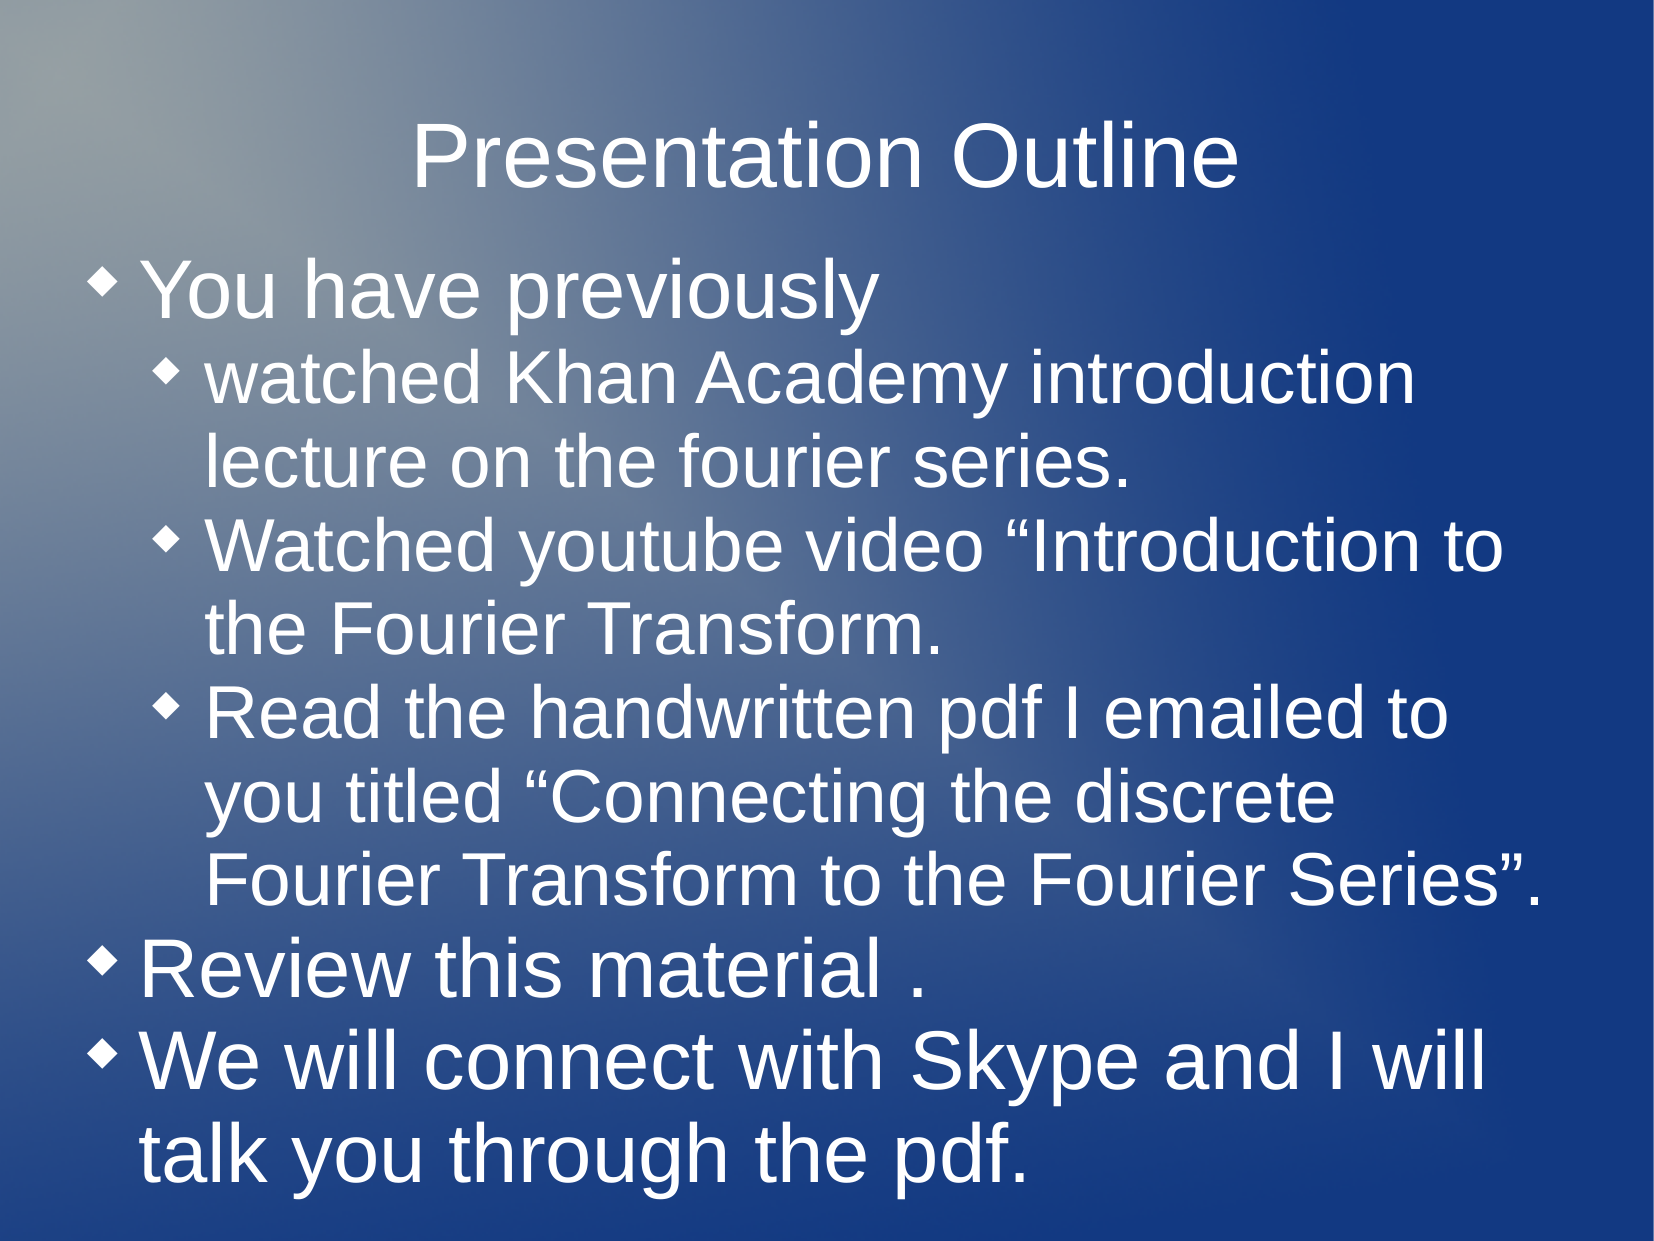

Presentation Outline
You have previously
watched Khan Academy introduction lecture on the fourier series.
Watched youtube video “Introduction to the Fourier Transform.
Read the handwritten pdf I emailed to you titled “Connecting the discrete Fourier Transform to the Fourier Series”.
Review this material .
We will connect with Skype and I will talk you through the pdf.